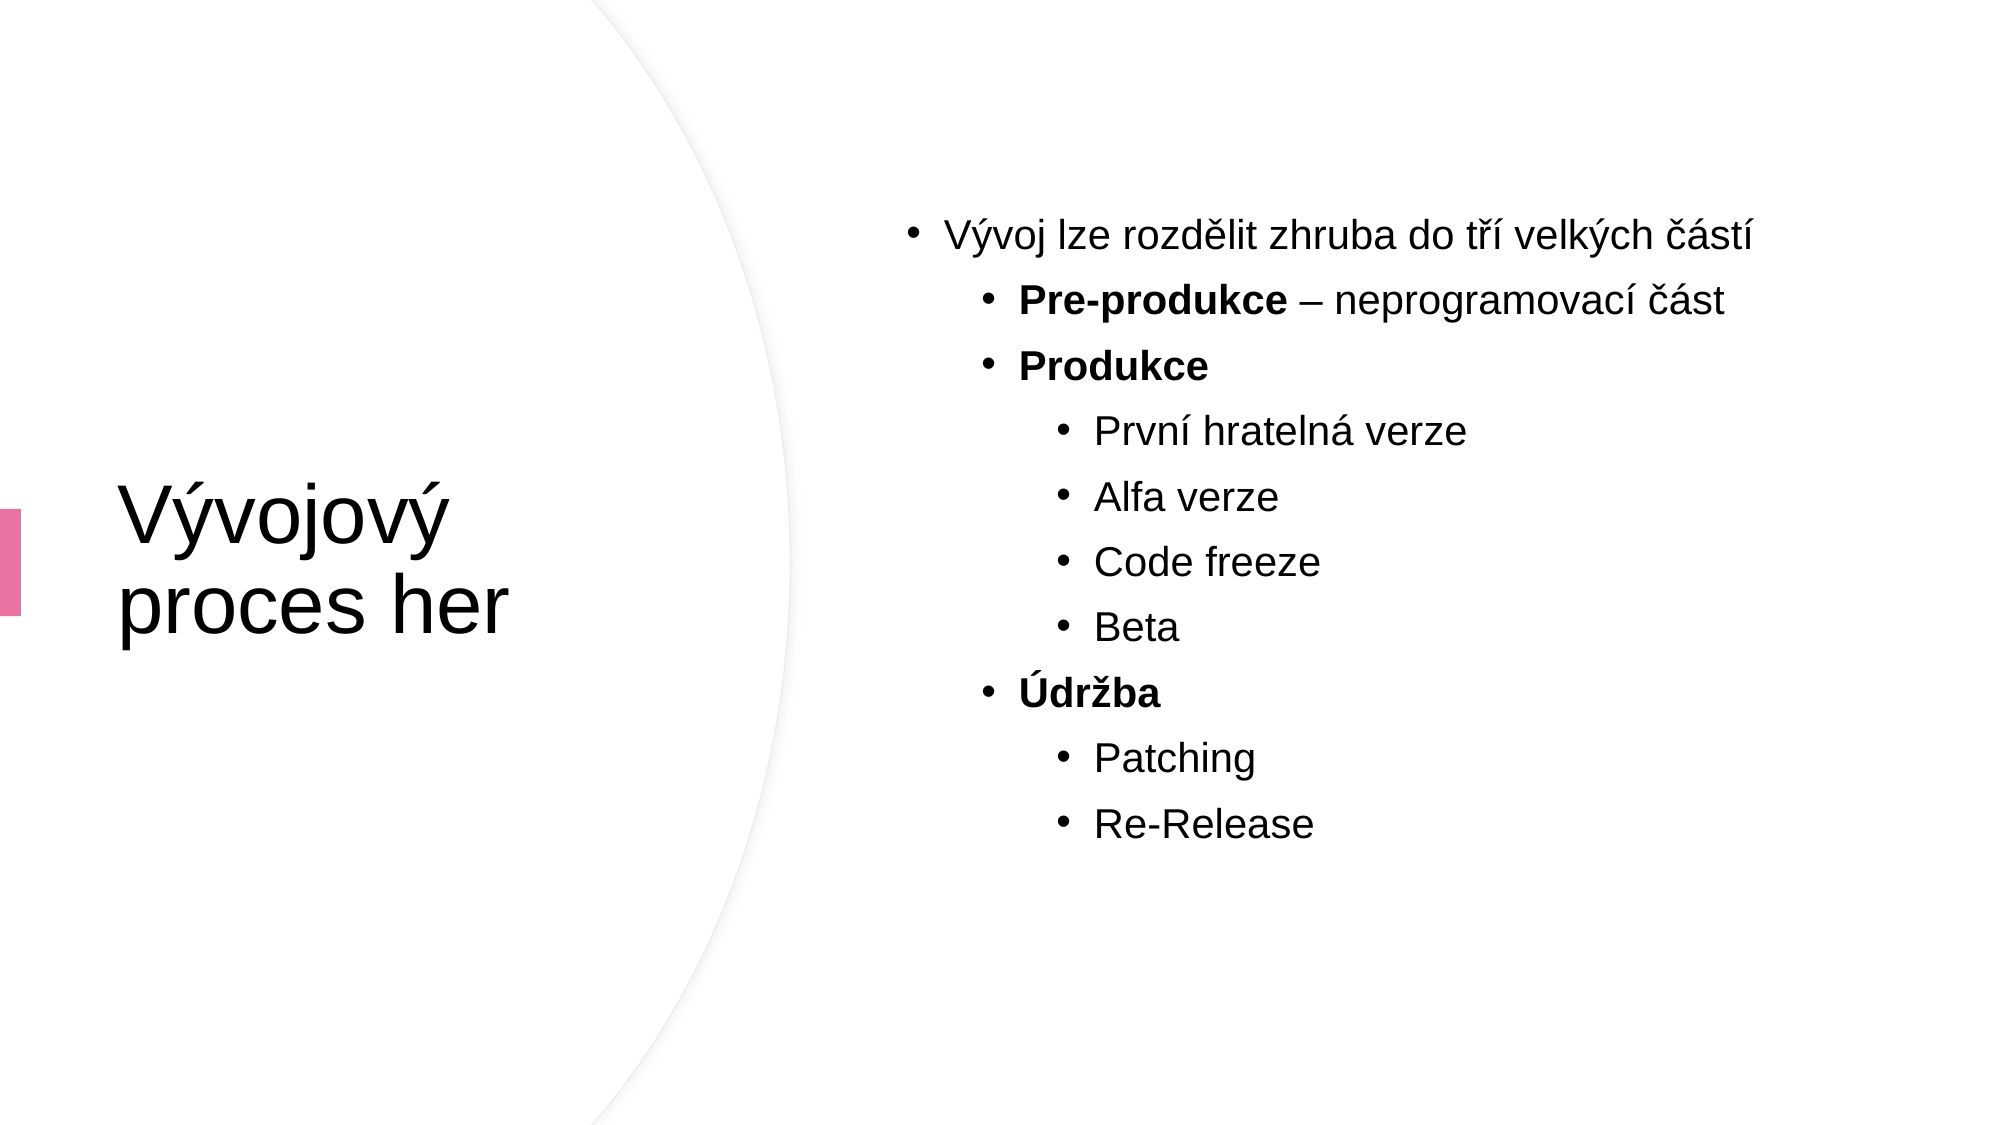

Vývoj lze rozdělit zhruba do tří velkých částí
Pre-produkce – neprogramovací část
Produkce
První hratelná verze
Alfa verze
Code freeze
Beta
Údržba
Patching
Re-Release

# Vývojový proces her